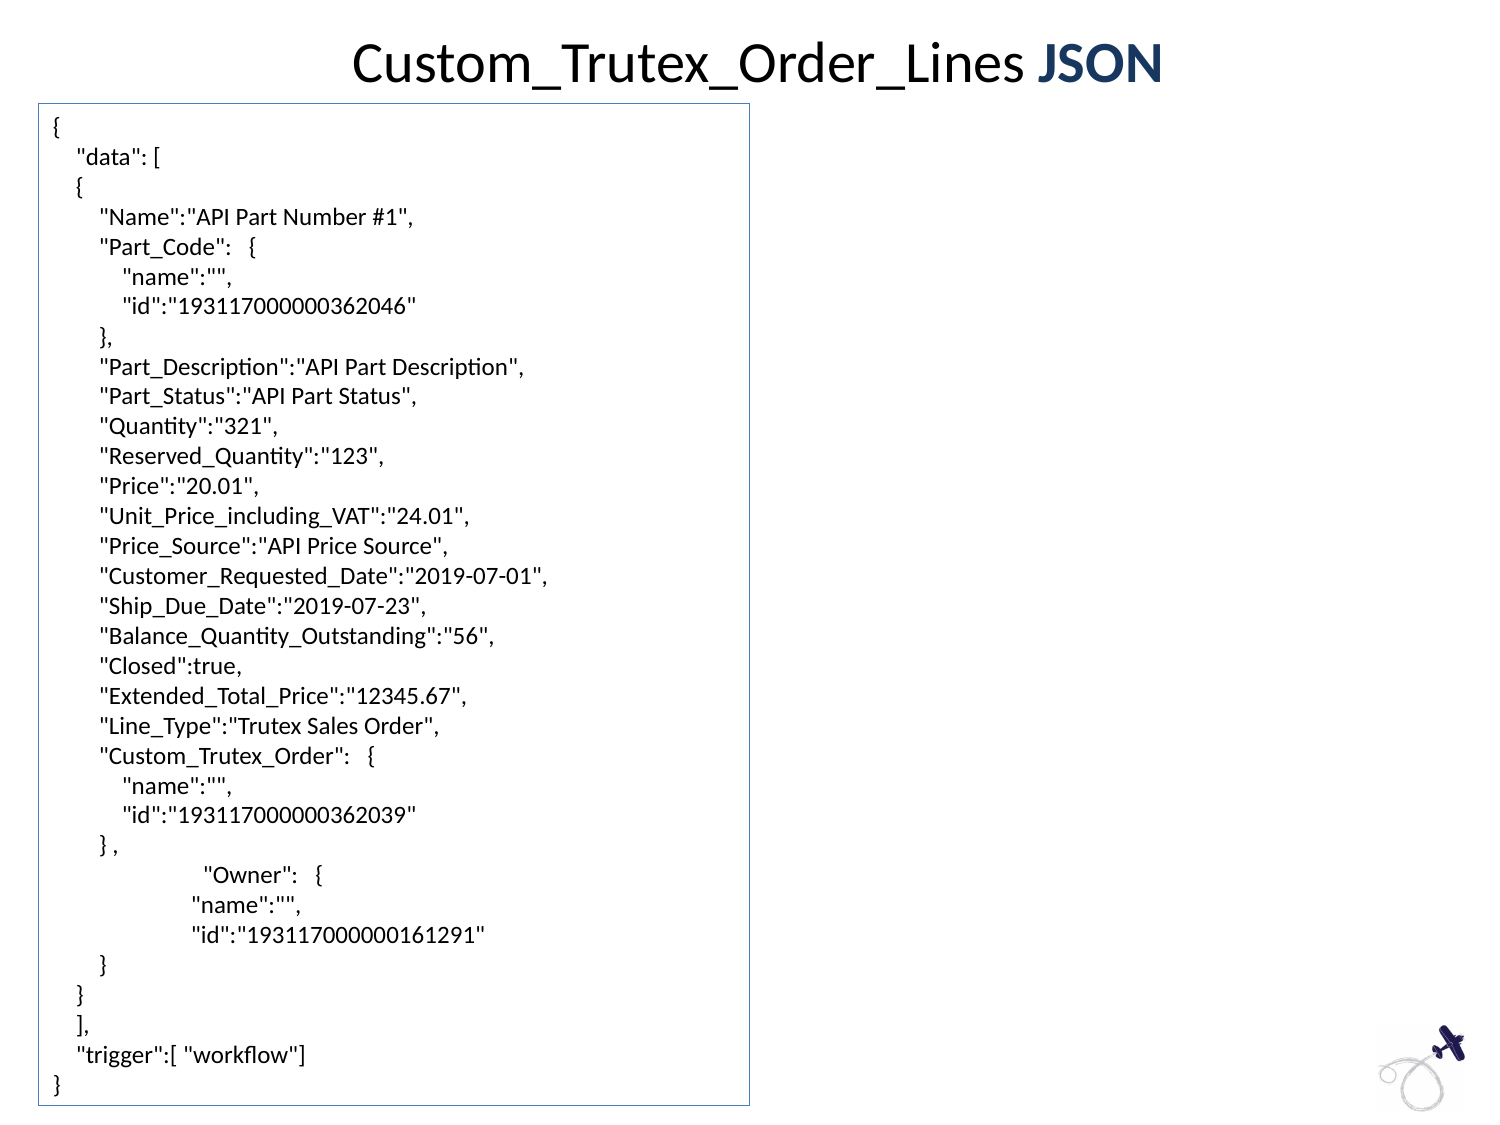

Custom_Trutex_Order_Lines JSON
{
    "data": [
    {
        "Name":"API Part Number #1",
        "Part_Code":   {
            "name":"",
            "id":"193117000000362046"
        },
        "Part_Description":"API Part Description",
        "Part_Status":"API Part Status",
        "Quantity":"321",
        "Reserved_Quantity":"123",
        "Price":"20.01",
        "Unit_Price_including_VAT":"24.01",
        "Price_Source":"API Price Source",
        "Customer_Requested_Date":"2019-07-01",
        "Ship_Due_Date":"2019-07-23",
        "Balance_Quantity_Outstanding":"56",
        "Closed":true,
        "Extended_Total_Price":"12345.67",
        "Line_Type":"Trutex Sales Order",
        "Custom_Trutex_Order":   {
            "name":"",
            "id":"193117000000362039"
        } ,
	"Owner":   {
                        "name":"",
                        "id":"193117000000161291"
        }
    }
    ],
    "trigger":[ "workflow"]
}